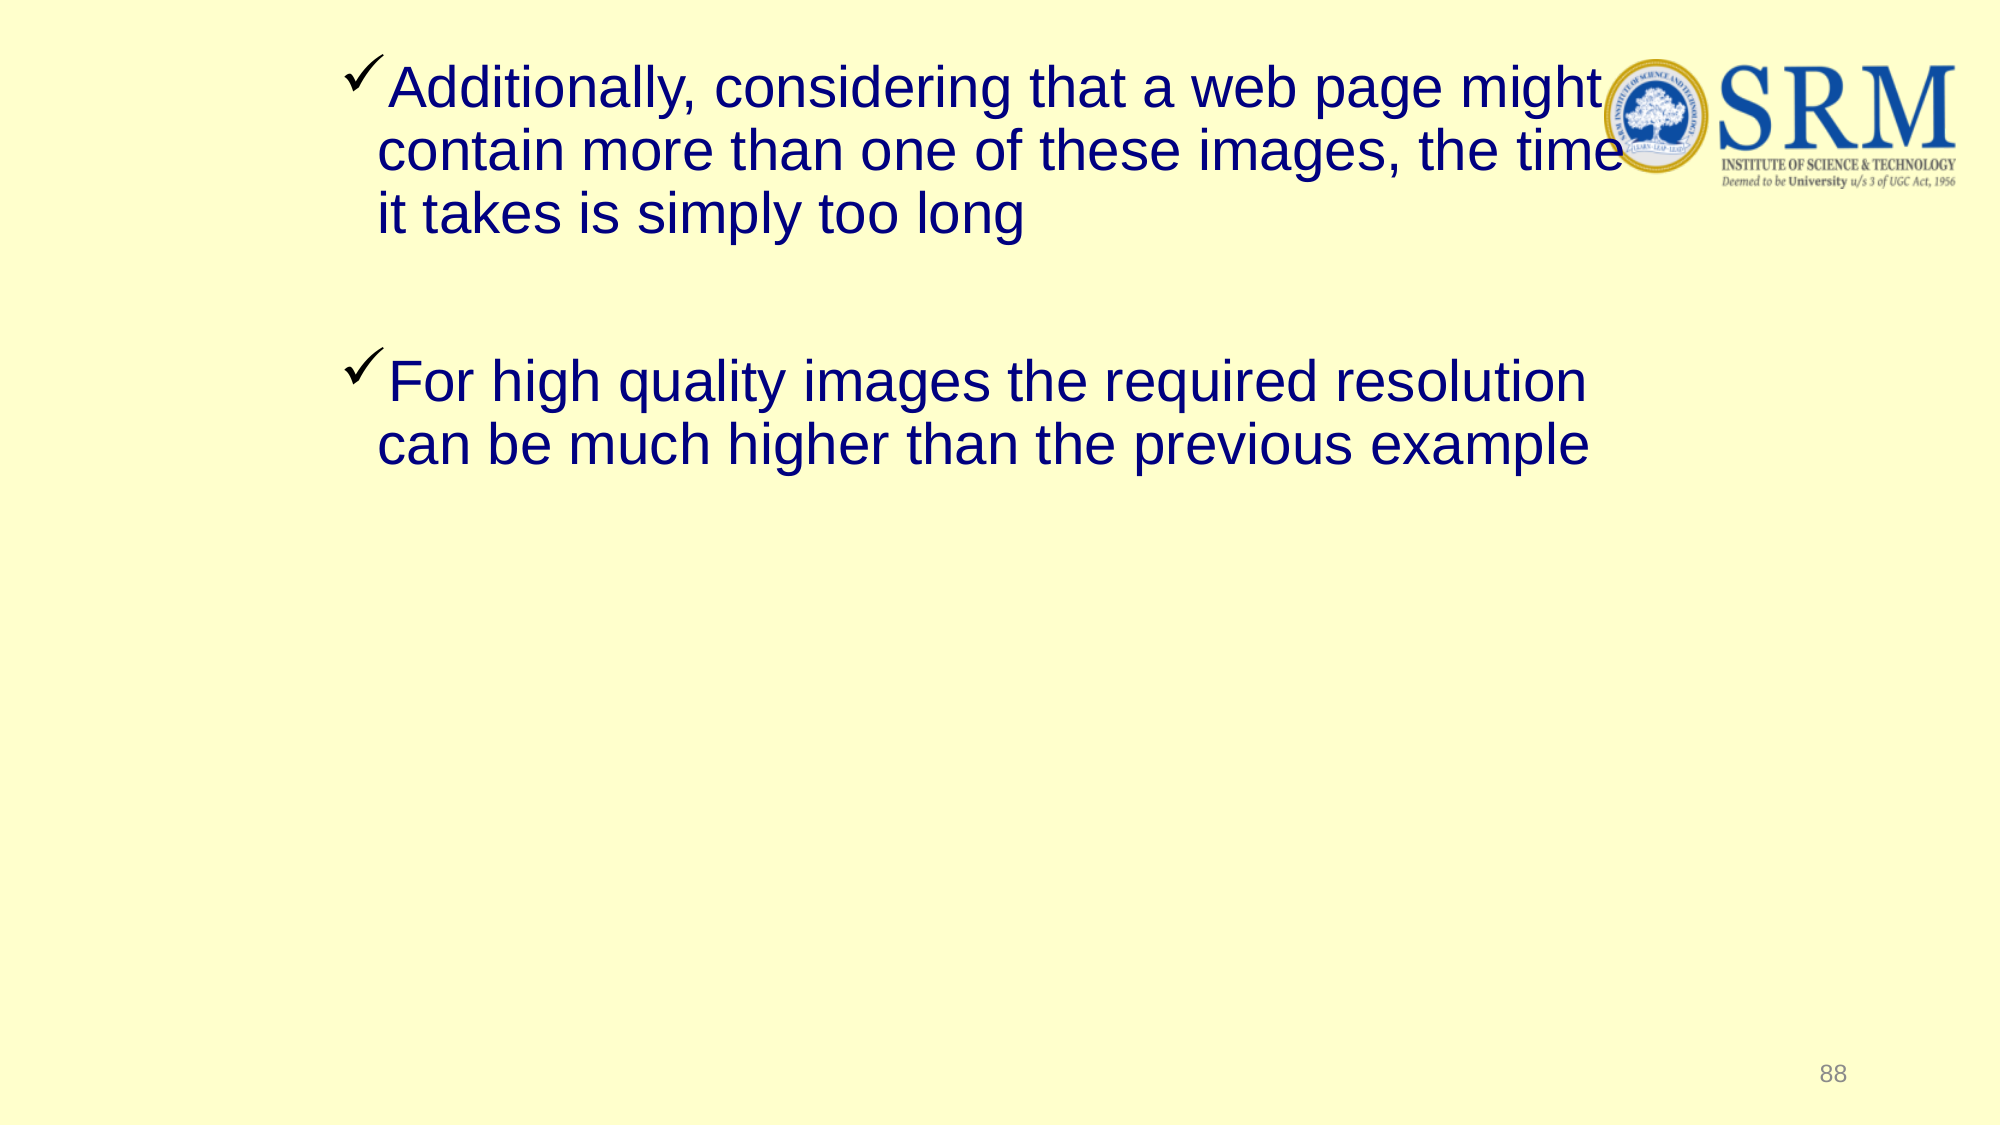

Additionally, considering that a web page might contain more than one of these images, the time it takes is simply too long

For high quality images the required resolution can be much higher than the previous example

88